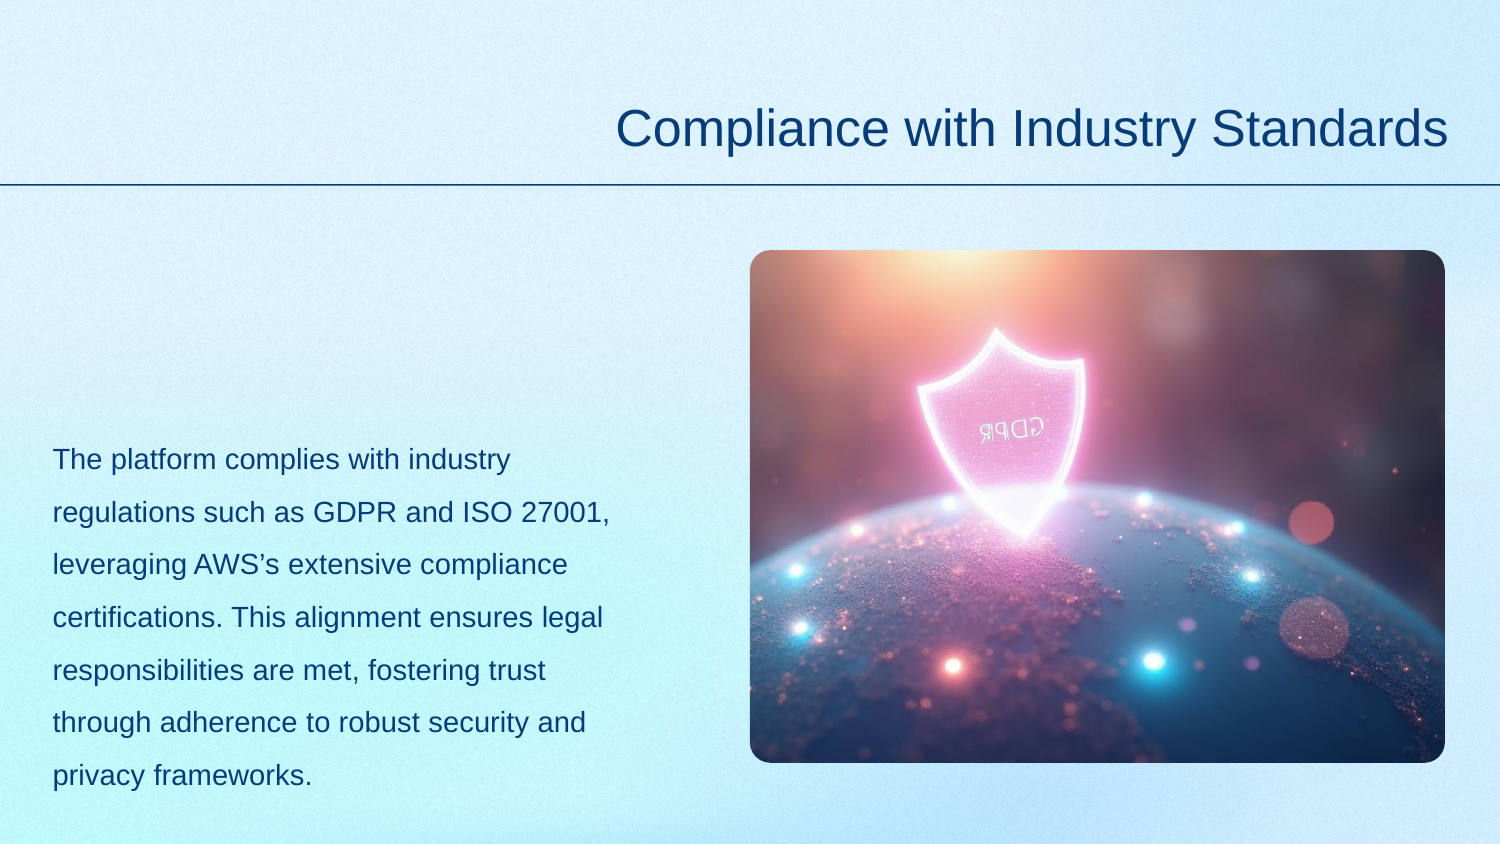

# Compliance with Industry Standards
The platform complies with industry regulations such as GDPR and ISO 27001, leveraging AWS’s extensive compliance certifications. This alignment ensures legal responsibilities are met, fostering trust through adherence to robust security and privacy frameworks.